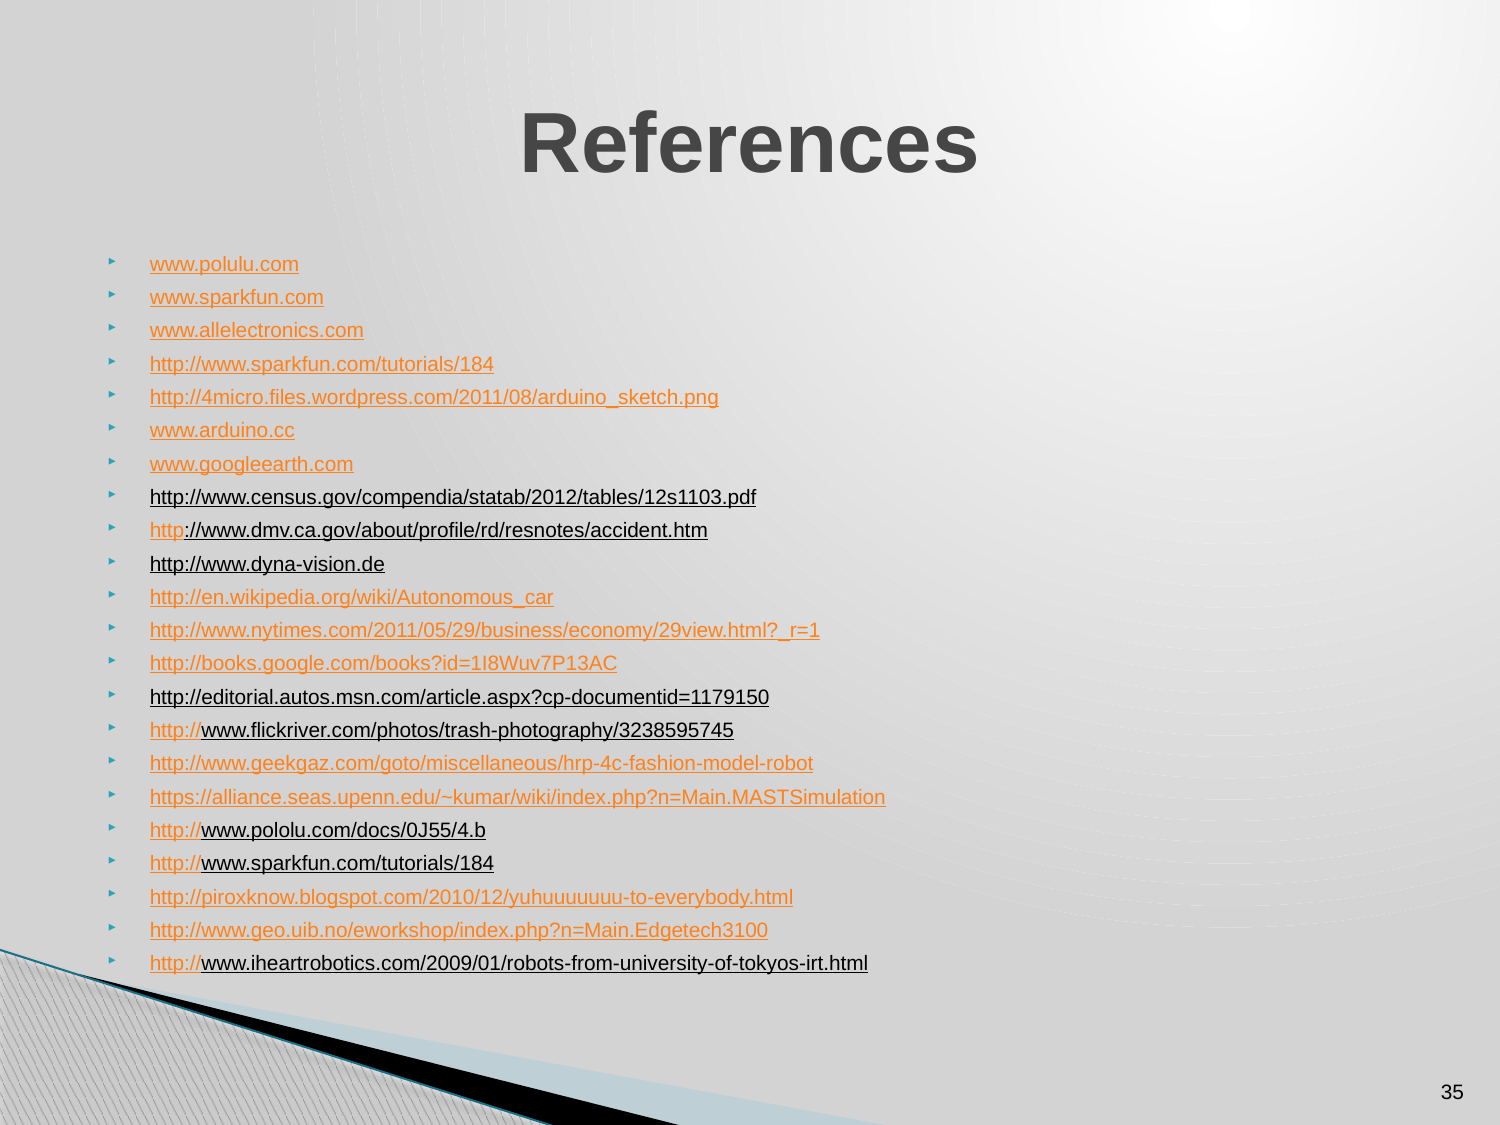

# References
www.polulu.com
www.sparkfun.com
www.allelectronics.com
http://www.sparkfun.com/tutorials/184
http://4micro.files.wordpress.com/2011/08/arduino_sketch.png
www.arduino.cc
www.googleearth.com
http://www.census.gov/compendia/statab/2012/tables/12s1103.pdf
http://www.dmv.ca.gov/about/profile/rd/resnotes/accident.htm
http://www.dyna-vision.de
http://en.wikipedia.org/wiki/Autonomous_car
http://www.nytimes.com/2011/05/29/business/economy/29view.html?_r=1
http://books.google.com/books?id=1I8Wuv7P13AC
http://editorial.autos.msn.com/article.aspx?cp-documentid=1179150
http://www.flickriver.com/photos/trash-photography/3238595745
http://www.geekgaz.com/goto/miscellaneous/hrp-4c-fashion-model-robot
https://alliance.seas.upenn.edu/~kumar/wiki/index.php?n=Main.MASTSimulation
http://www.pololu.com/docs/0J55/4.b
http://www.sparkfun.com/tutorials/184
http://piroxknow.blogspot.com/2010/12/yuhuuuuuuu-to-everybody.html
http://www.geo.uib.no/eworkshop/index.php?n=Main.Edgetech3100
http://www.iheartrobotics.com/2009/01/robots-from-university-of-tokyos-irt.html

35